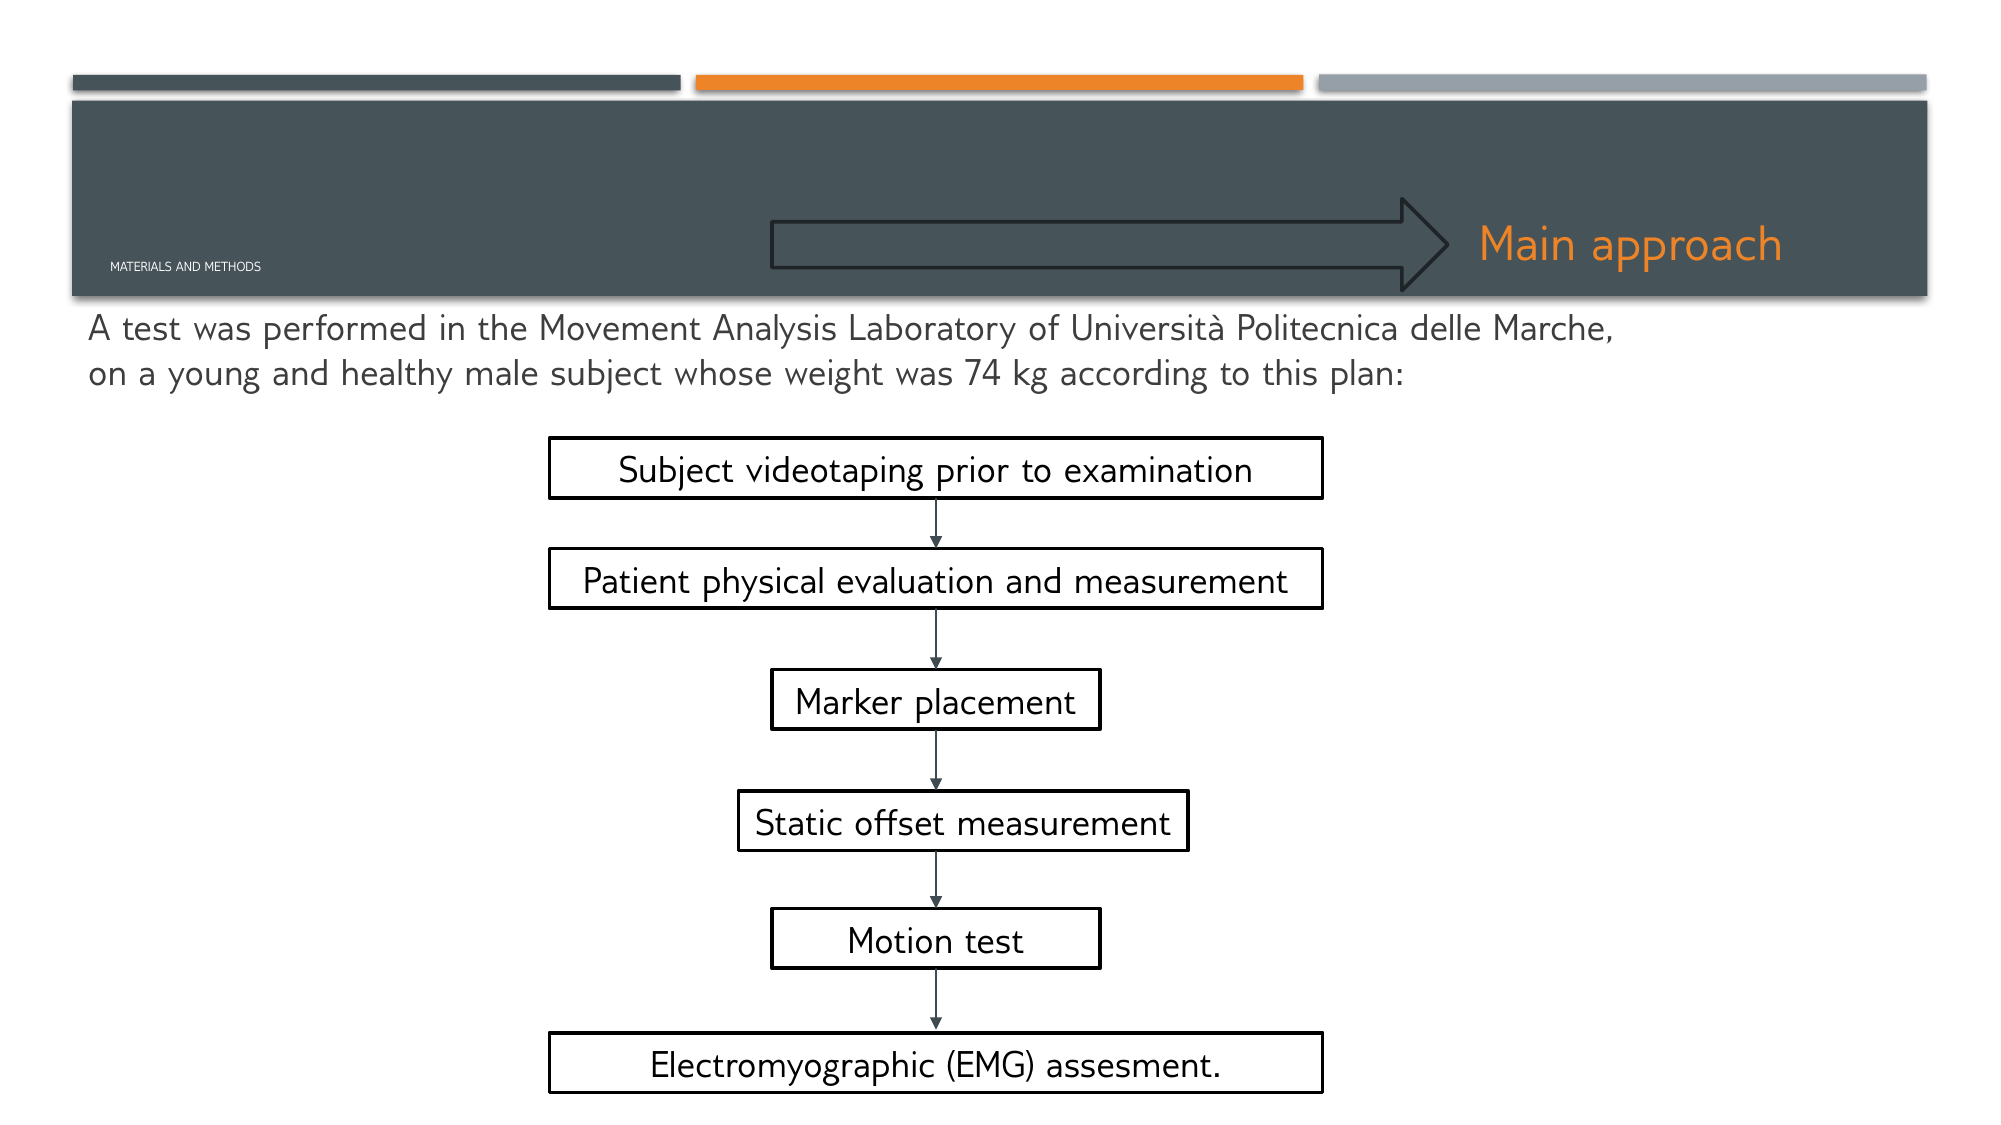

Main approach
# materials and methods

A test was performed in the Movement Analysis Laboratory of Università Politecnica delle Marche,
on a young and healthy male subject whose weight was 74 kg according to this plan:
Subject videotaping prior to examination
Patient physical evaluation and measurement
Marker placement
Static offset measurement
Motion test
Electromyographic (EMG) assesment.